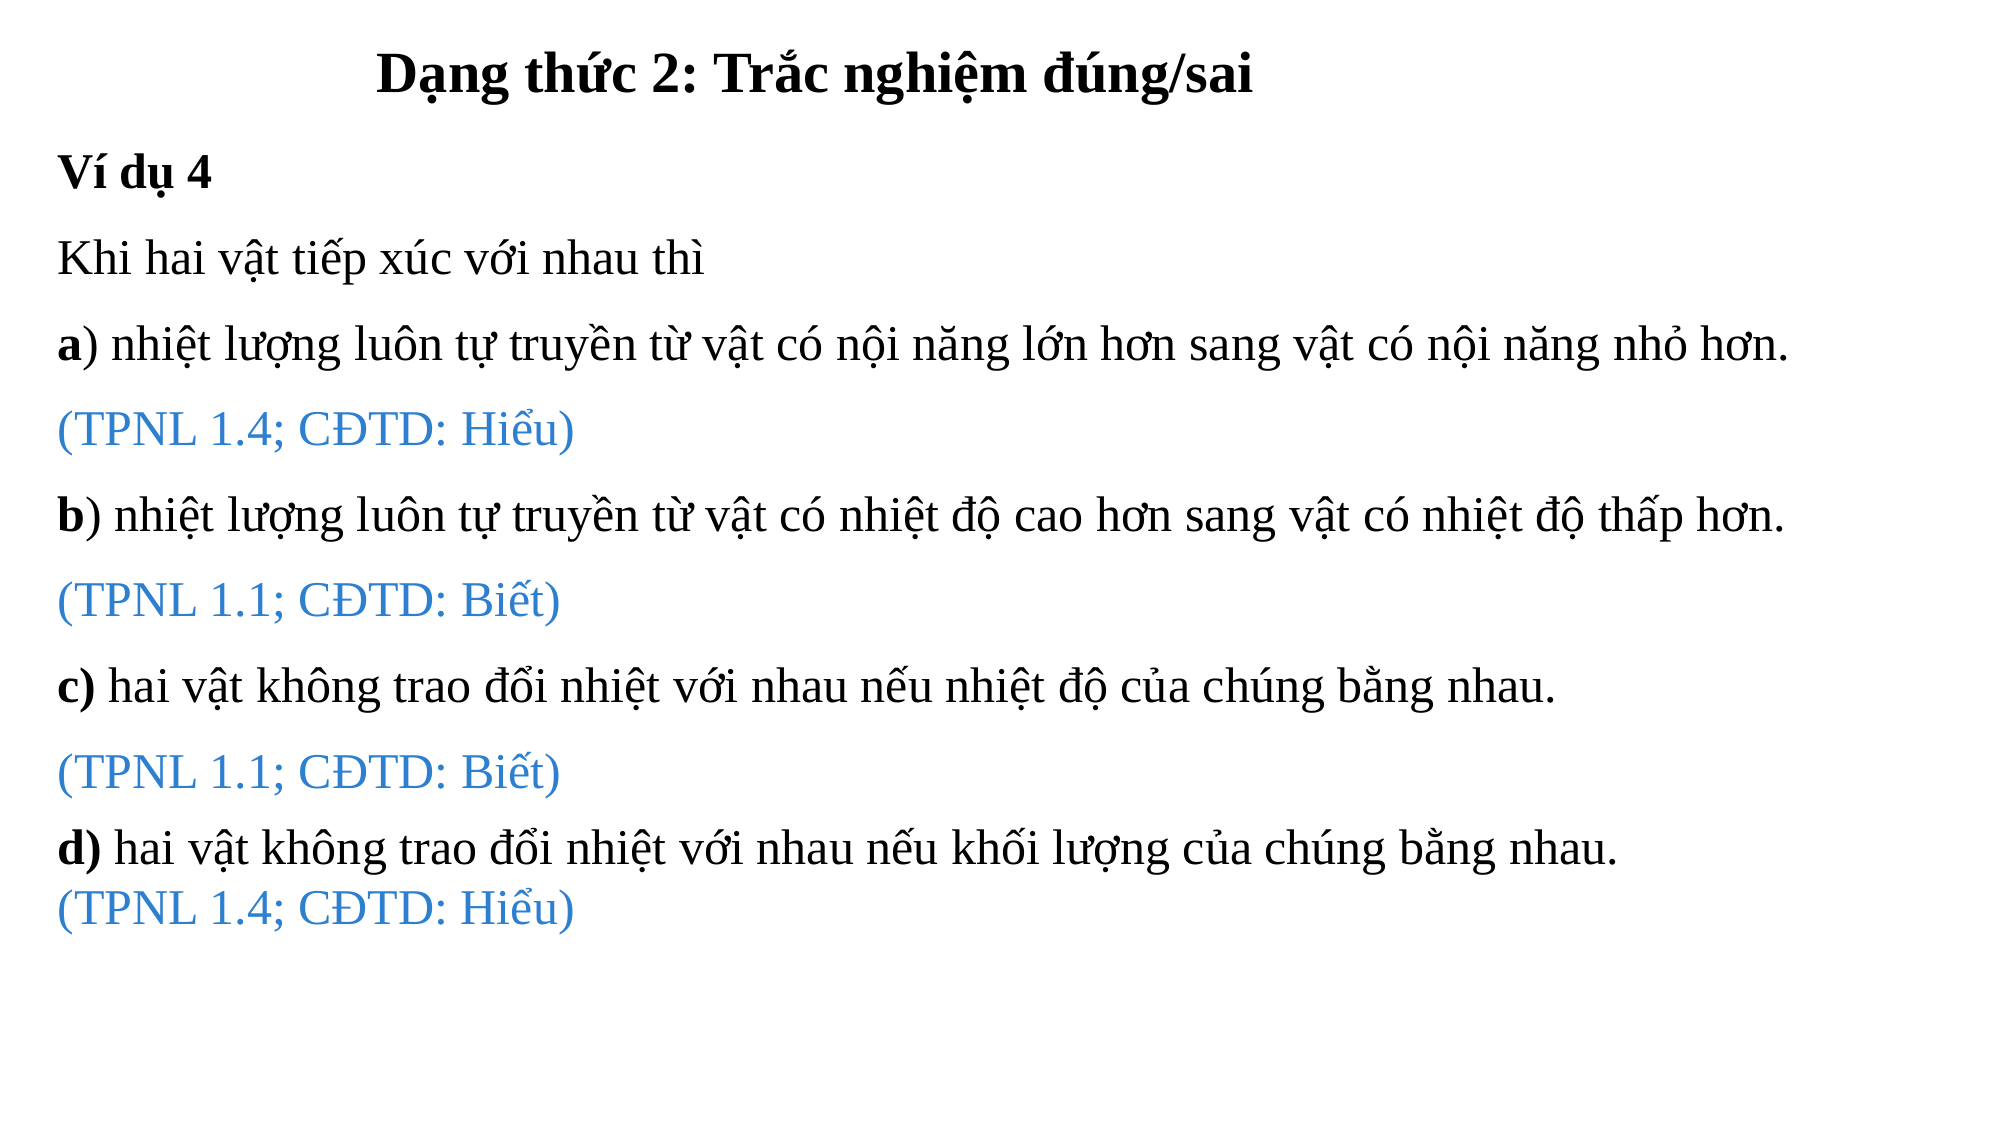

Dạng thức 2: Trắc nghiệm đúng/sai
Ví dụ 4
Khi hai vật tiếp xúc với nhau thì
a) nhiệt lượng luôn tự truyền từ vật có nội năng lớn hơn sang vật có nội năng nhỏ hơn.
(TPNL 1.4; CĐTD: Hiểu)
b) nhiệt lượng luôn tự truyền từ vật có nhiệt độ cao hơn sang vật có nhiệt độ thấp hơn.
(TPNL 1.1; CĐTD: Biết)
c) hai vật không trao đổi nhiệt với nhau nếu nhiệt độ của chúng bằng nhau.
(TPNL 1.1; CĐTD: Biết)
d) hai vật không trao đổi nhiệt với nhau nếu khối lượng của chúng bằng nhau.
(TPNL 1.4; CĐTD: Hiểu)